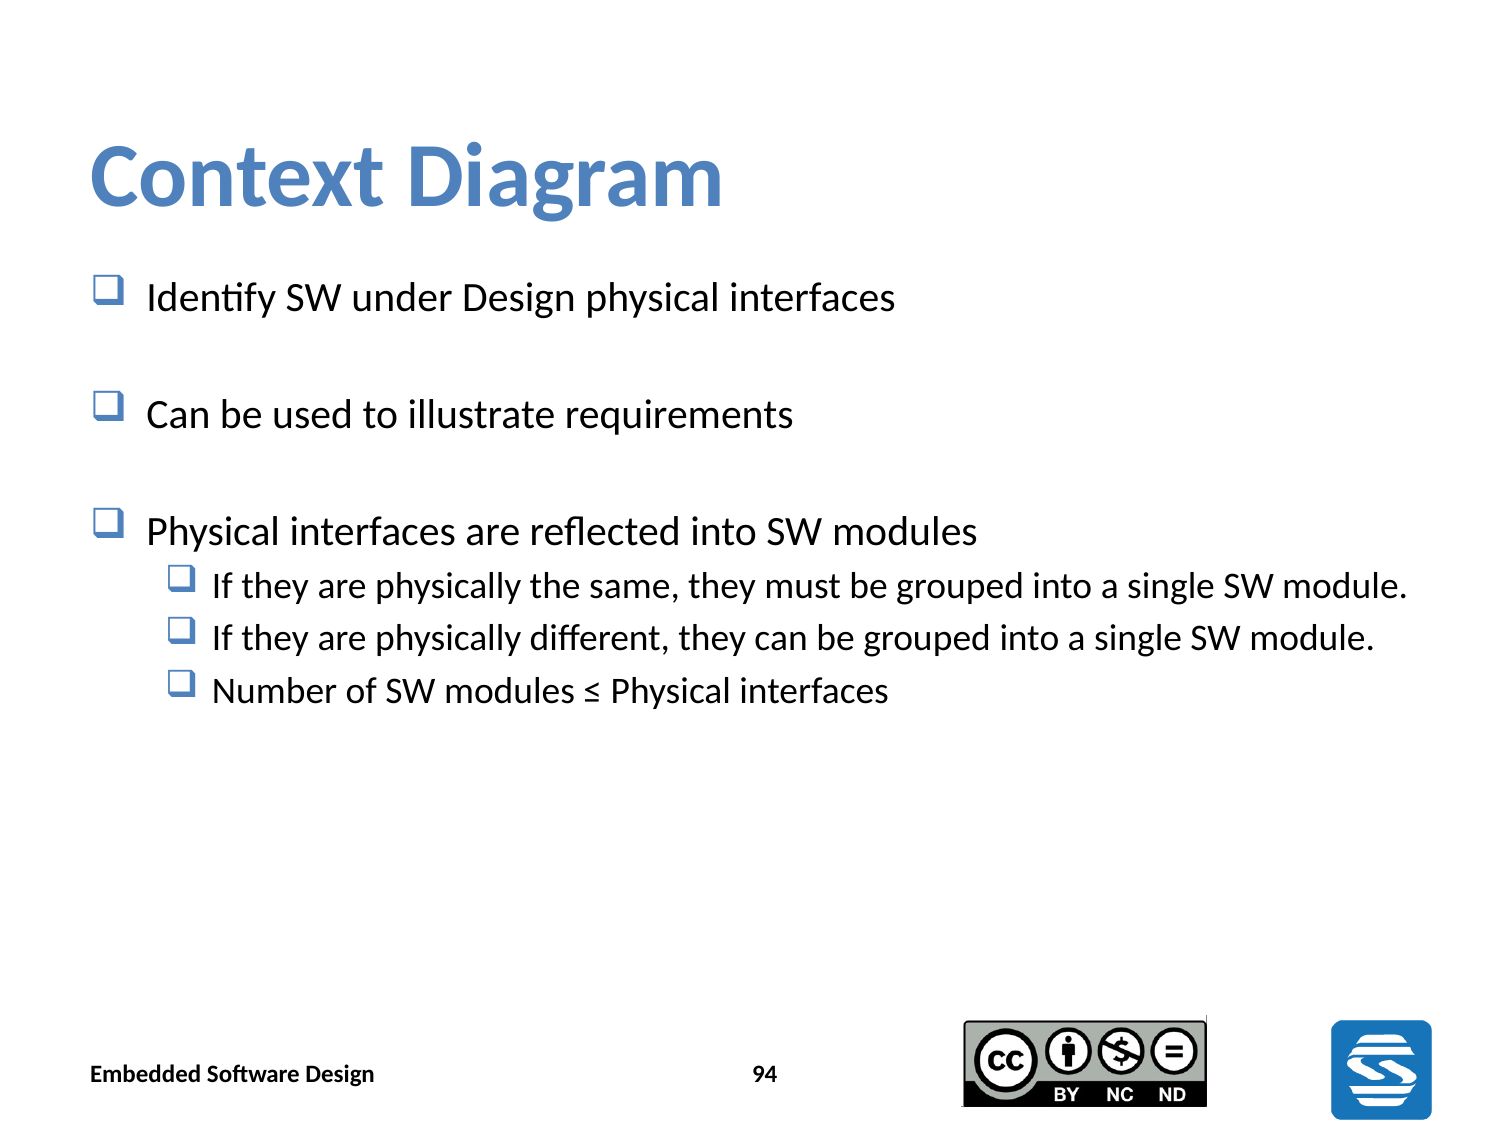

# Context Diagram
Identify SW under Design physical interfaces

Can be used to illustrate requirements

Physical interfaces are reflected into SW modules
If they are physically the same, they must be grouped into a single SW module.
If they are physically different, they can be grouped into a single SW module.
Number of SW modules ≤ Physical interfaces

Embedded Software Design
94